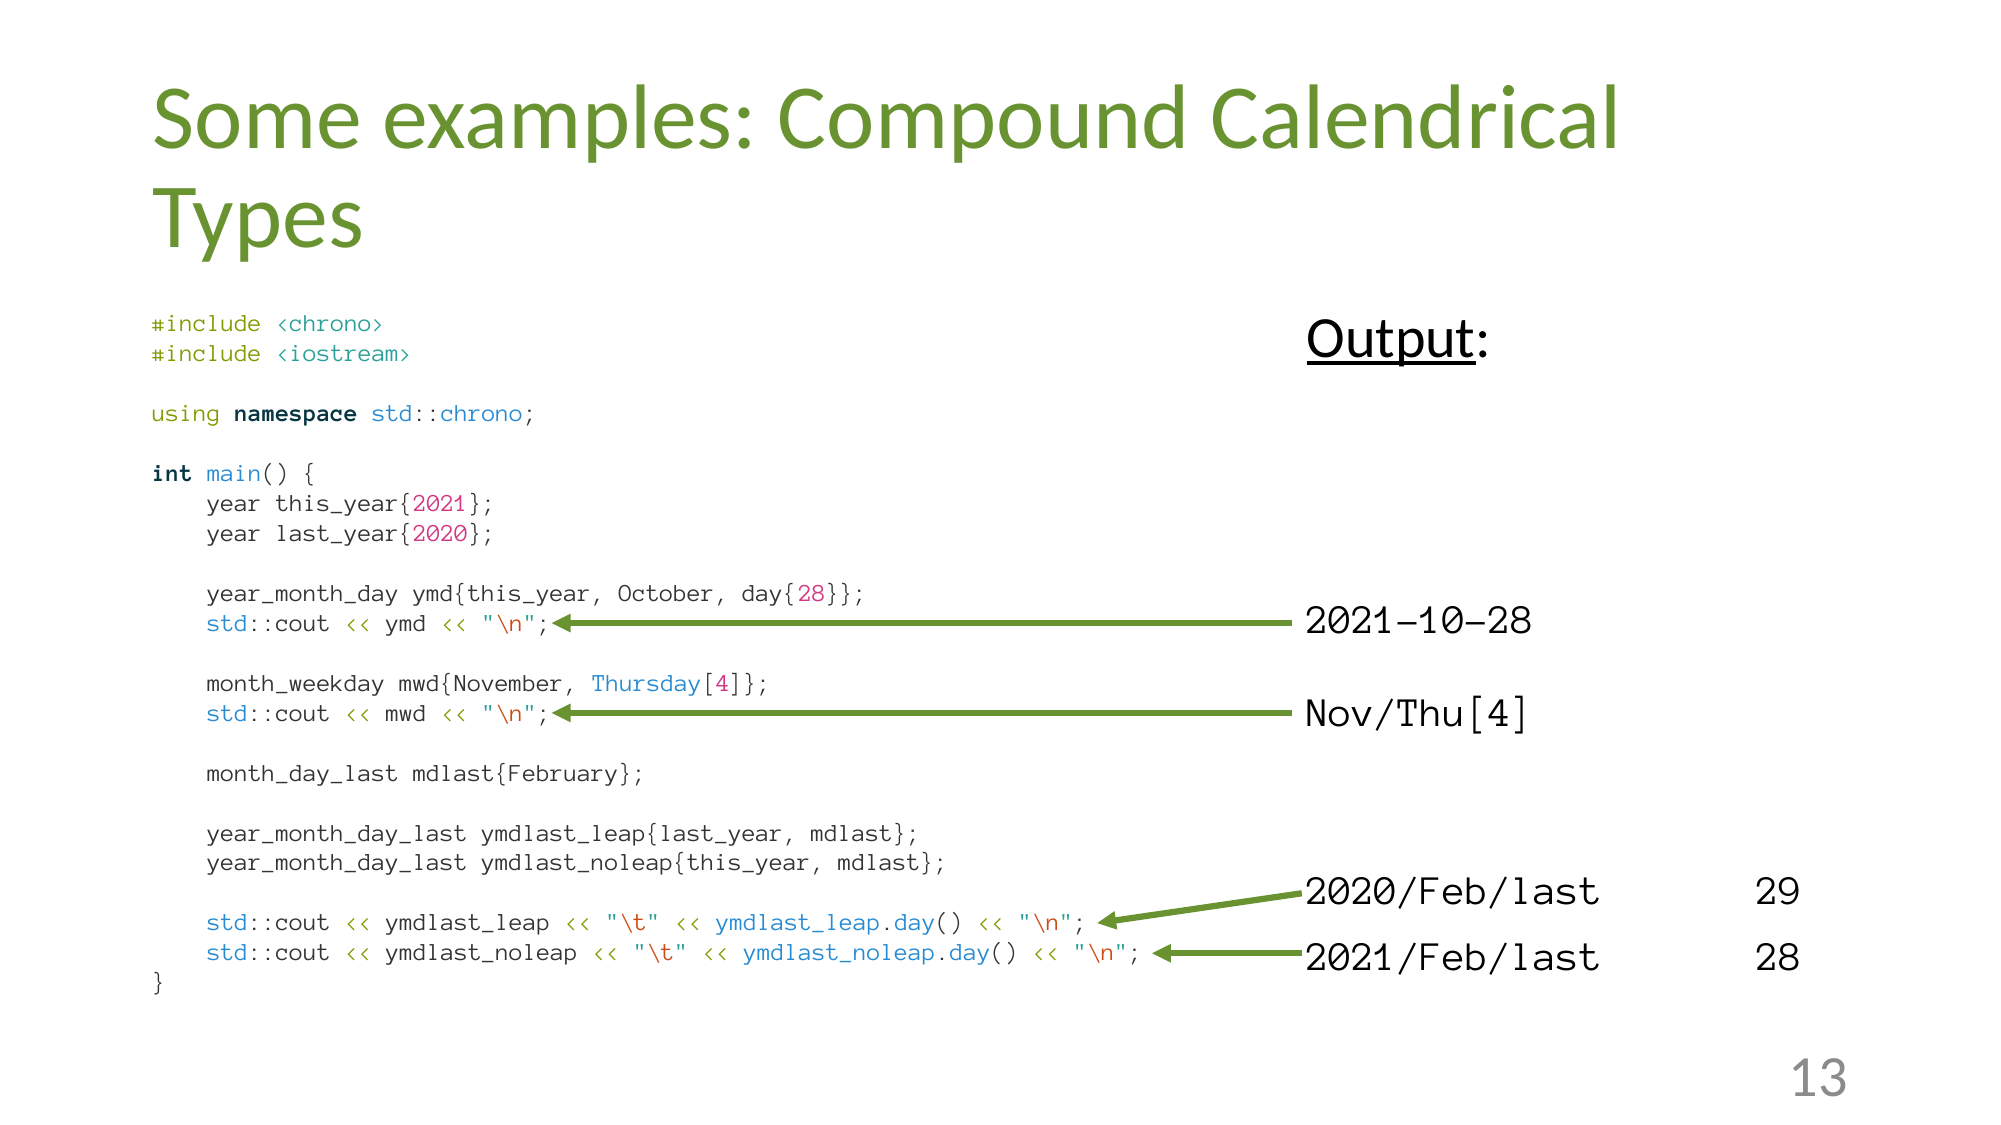

# Some examples: Compound Calendrical Types
#include <chrono>
#include <iostream>
using namespace std::chrono;
int main() {
    year this_year{2021};
    year last_year{2020};
    year_month_day ymd{this_year, October, day{28}};
    std::cout << ymd << "\n";
    month_weekday mwd{November, Thursday[4]};
    std::cout << mwd << "\n";
    month_day_last mdlast{February};
    year_month_day_last ymdlast_leap{last_year, mdlast};
    year_month_day_last ymdlast_noleap{this_year, mdlast};
    std::cout << ymdlast_leap << "\t" << ymdlast_leap.day() << "\n";
    std::cout << ymdlast_noleap << "\t" << ymdlast_noleap.day() << "\n";
}
Output:

2021-10-28

Nov/Thu[4]

2020/Feb/last		29
2021/Feb/last		28
13